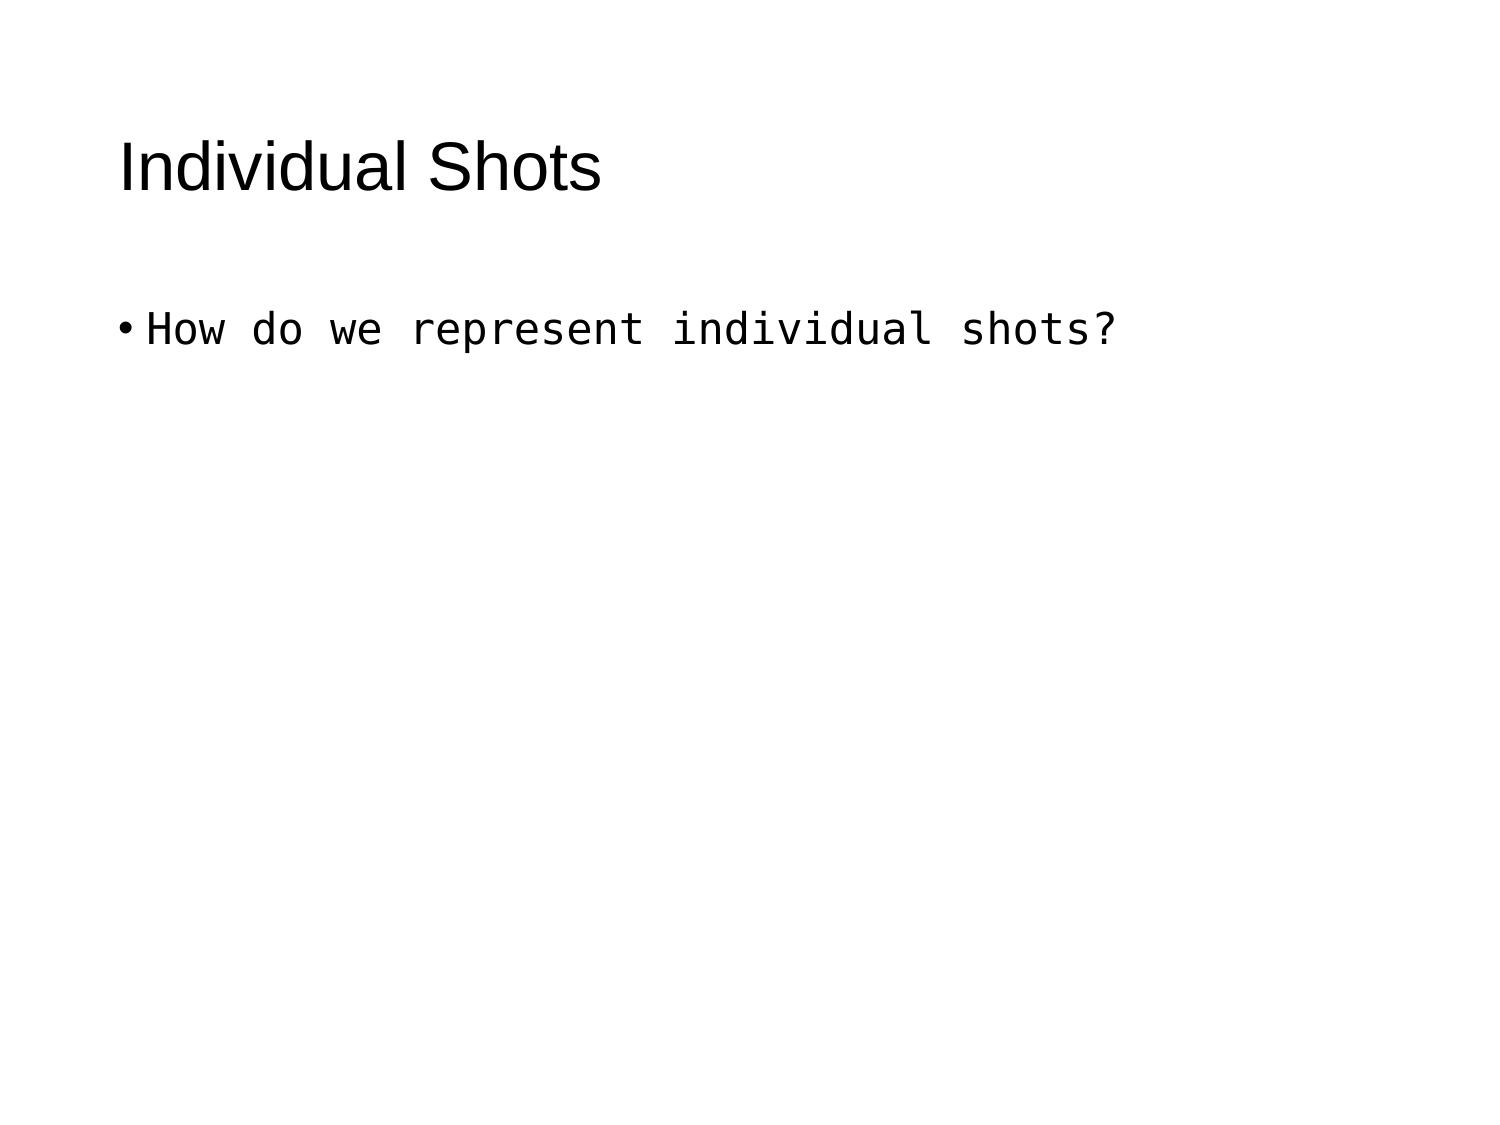

# Individual Shots
How do we represent individual shots?